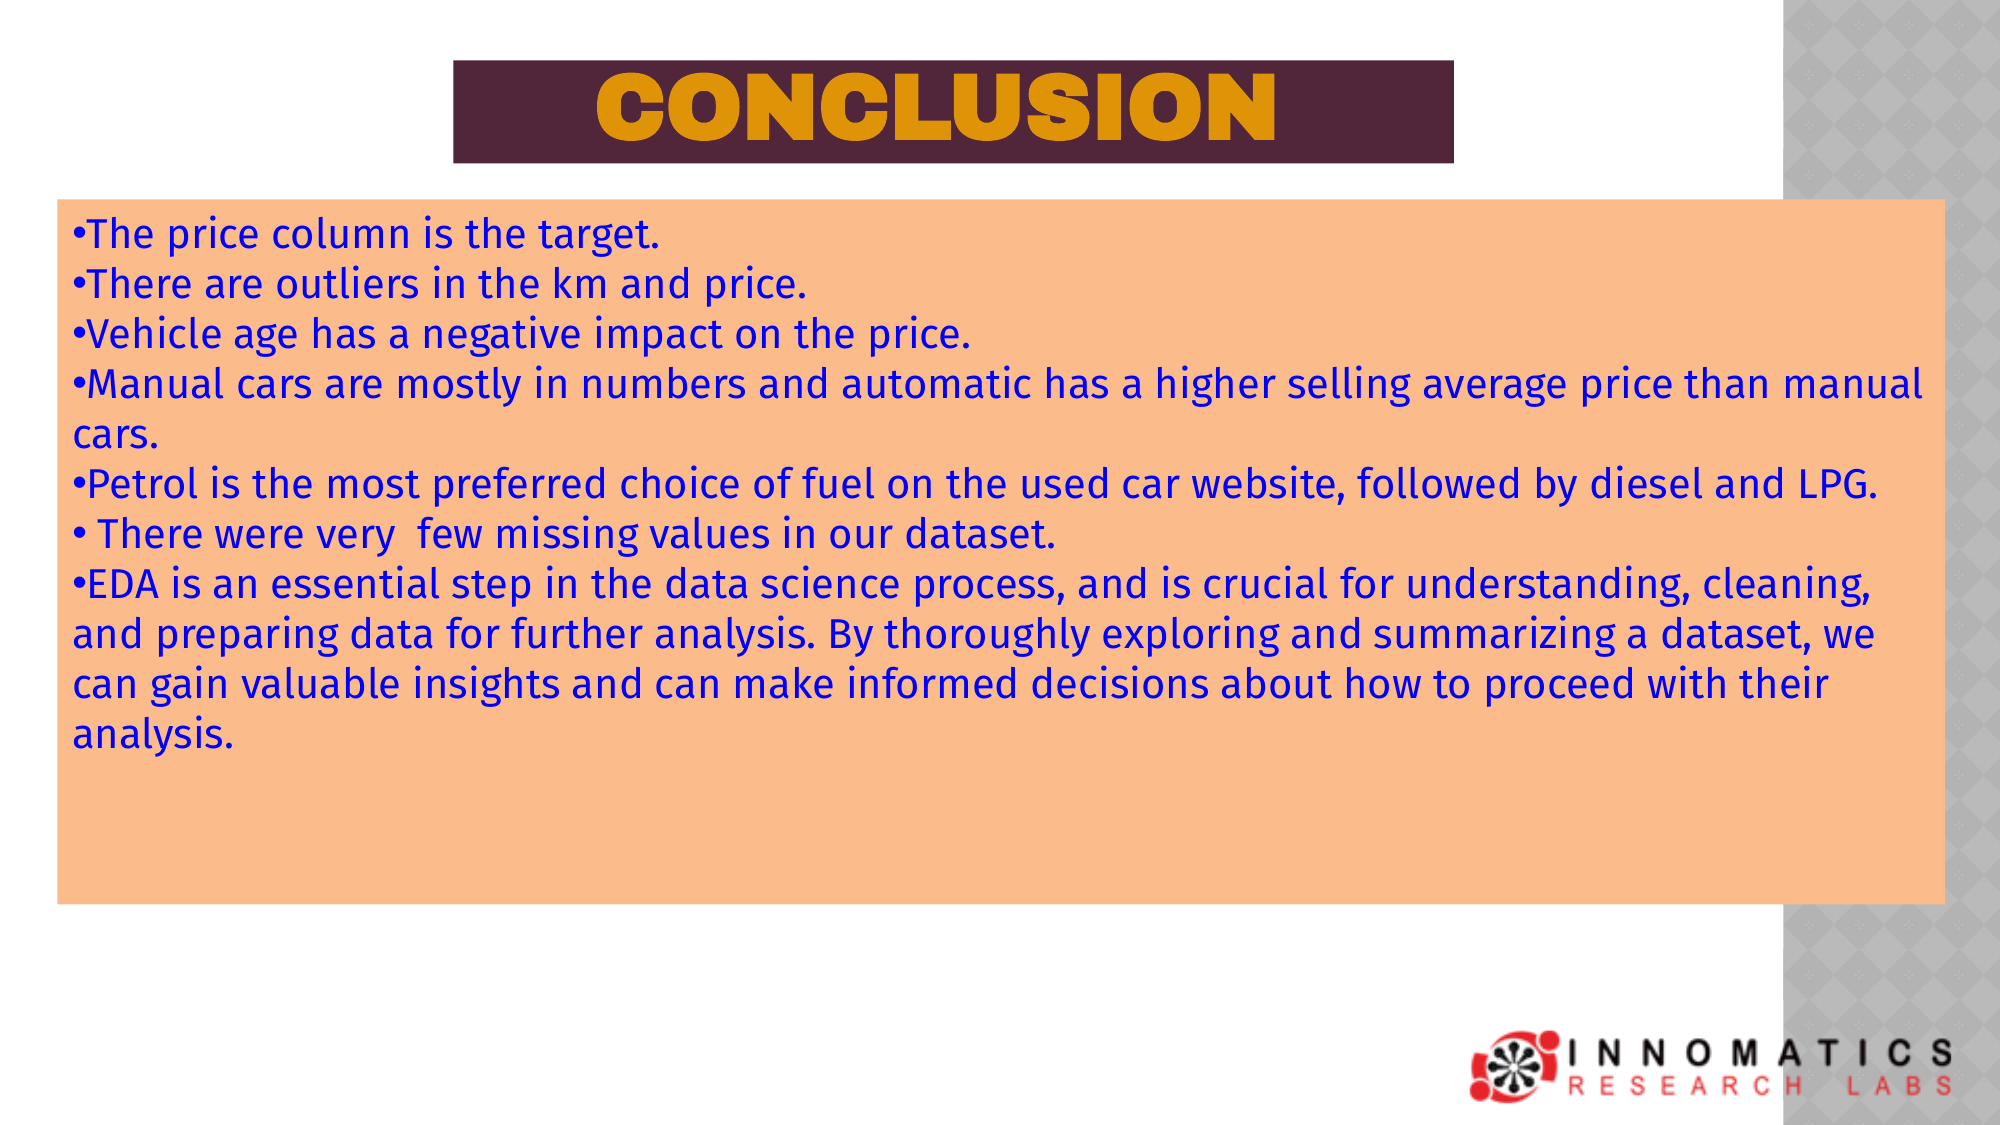

CONCLUSION
The price column is the target.
There are outliers in the km and price.
Vehicle age has a negative impact on the price.
Manual cars are mostly in numbers and automatic has a higher selling average price than manual cars.
Petrol is the most preferred choice of fuel on the used car website, followed by diesel and LPG.
 There were very  few missing values in our dataset.
EDA is an essential step in the data science process, and is crucial for understanding, cleaning, and preparing data for further analysis. By thoroughly exploring and summarizing a dataset, we can gain valuable insights and can make informed decisions about how to proceed with their analysis.